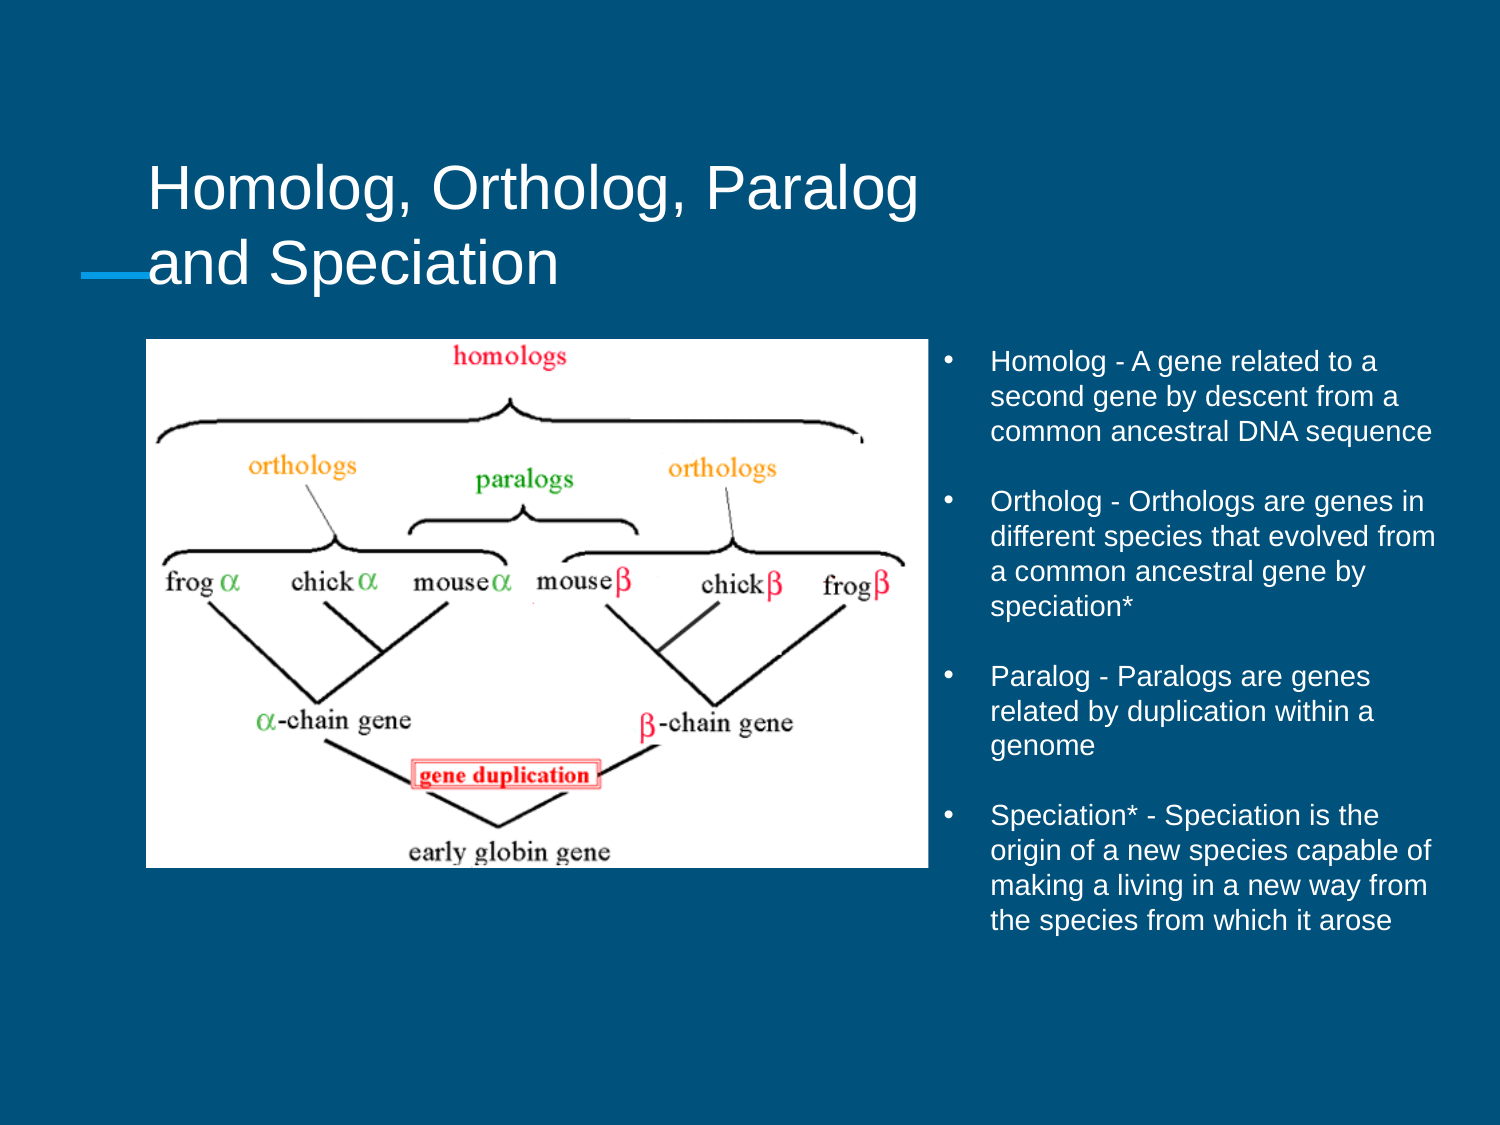

# Homolog, Ortholog, Paralog and Speciation
Homolog - A gene related to a second gene by descent from a common ancestral DNA sequence
Ortholog - Orthologs are genes in different species that evolved from a common ancestral gene by speciation*

Paralog - Paralogs are genes related by duplication within a genome

Speciation* - Speciation is the origin of a new species capable of making a living in a new way from the species from which it arose